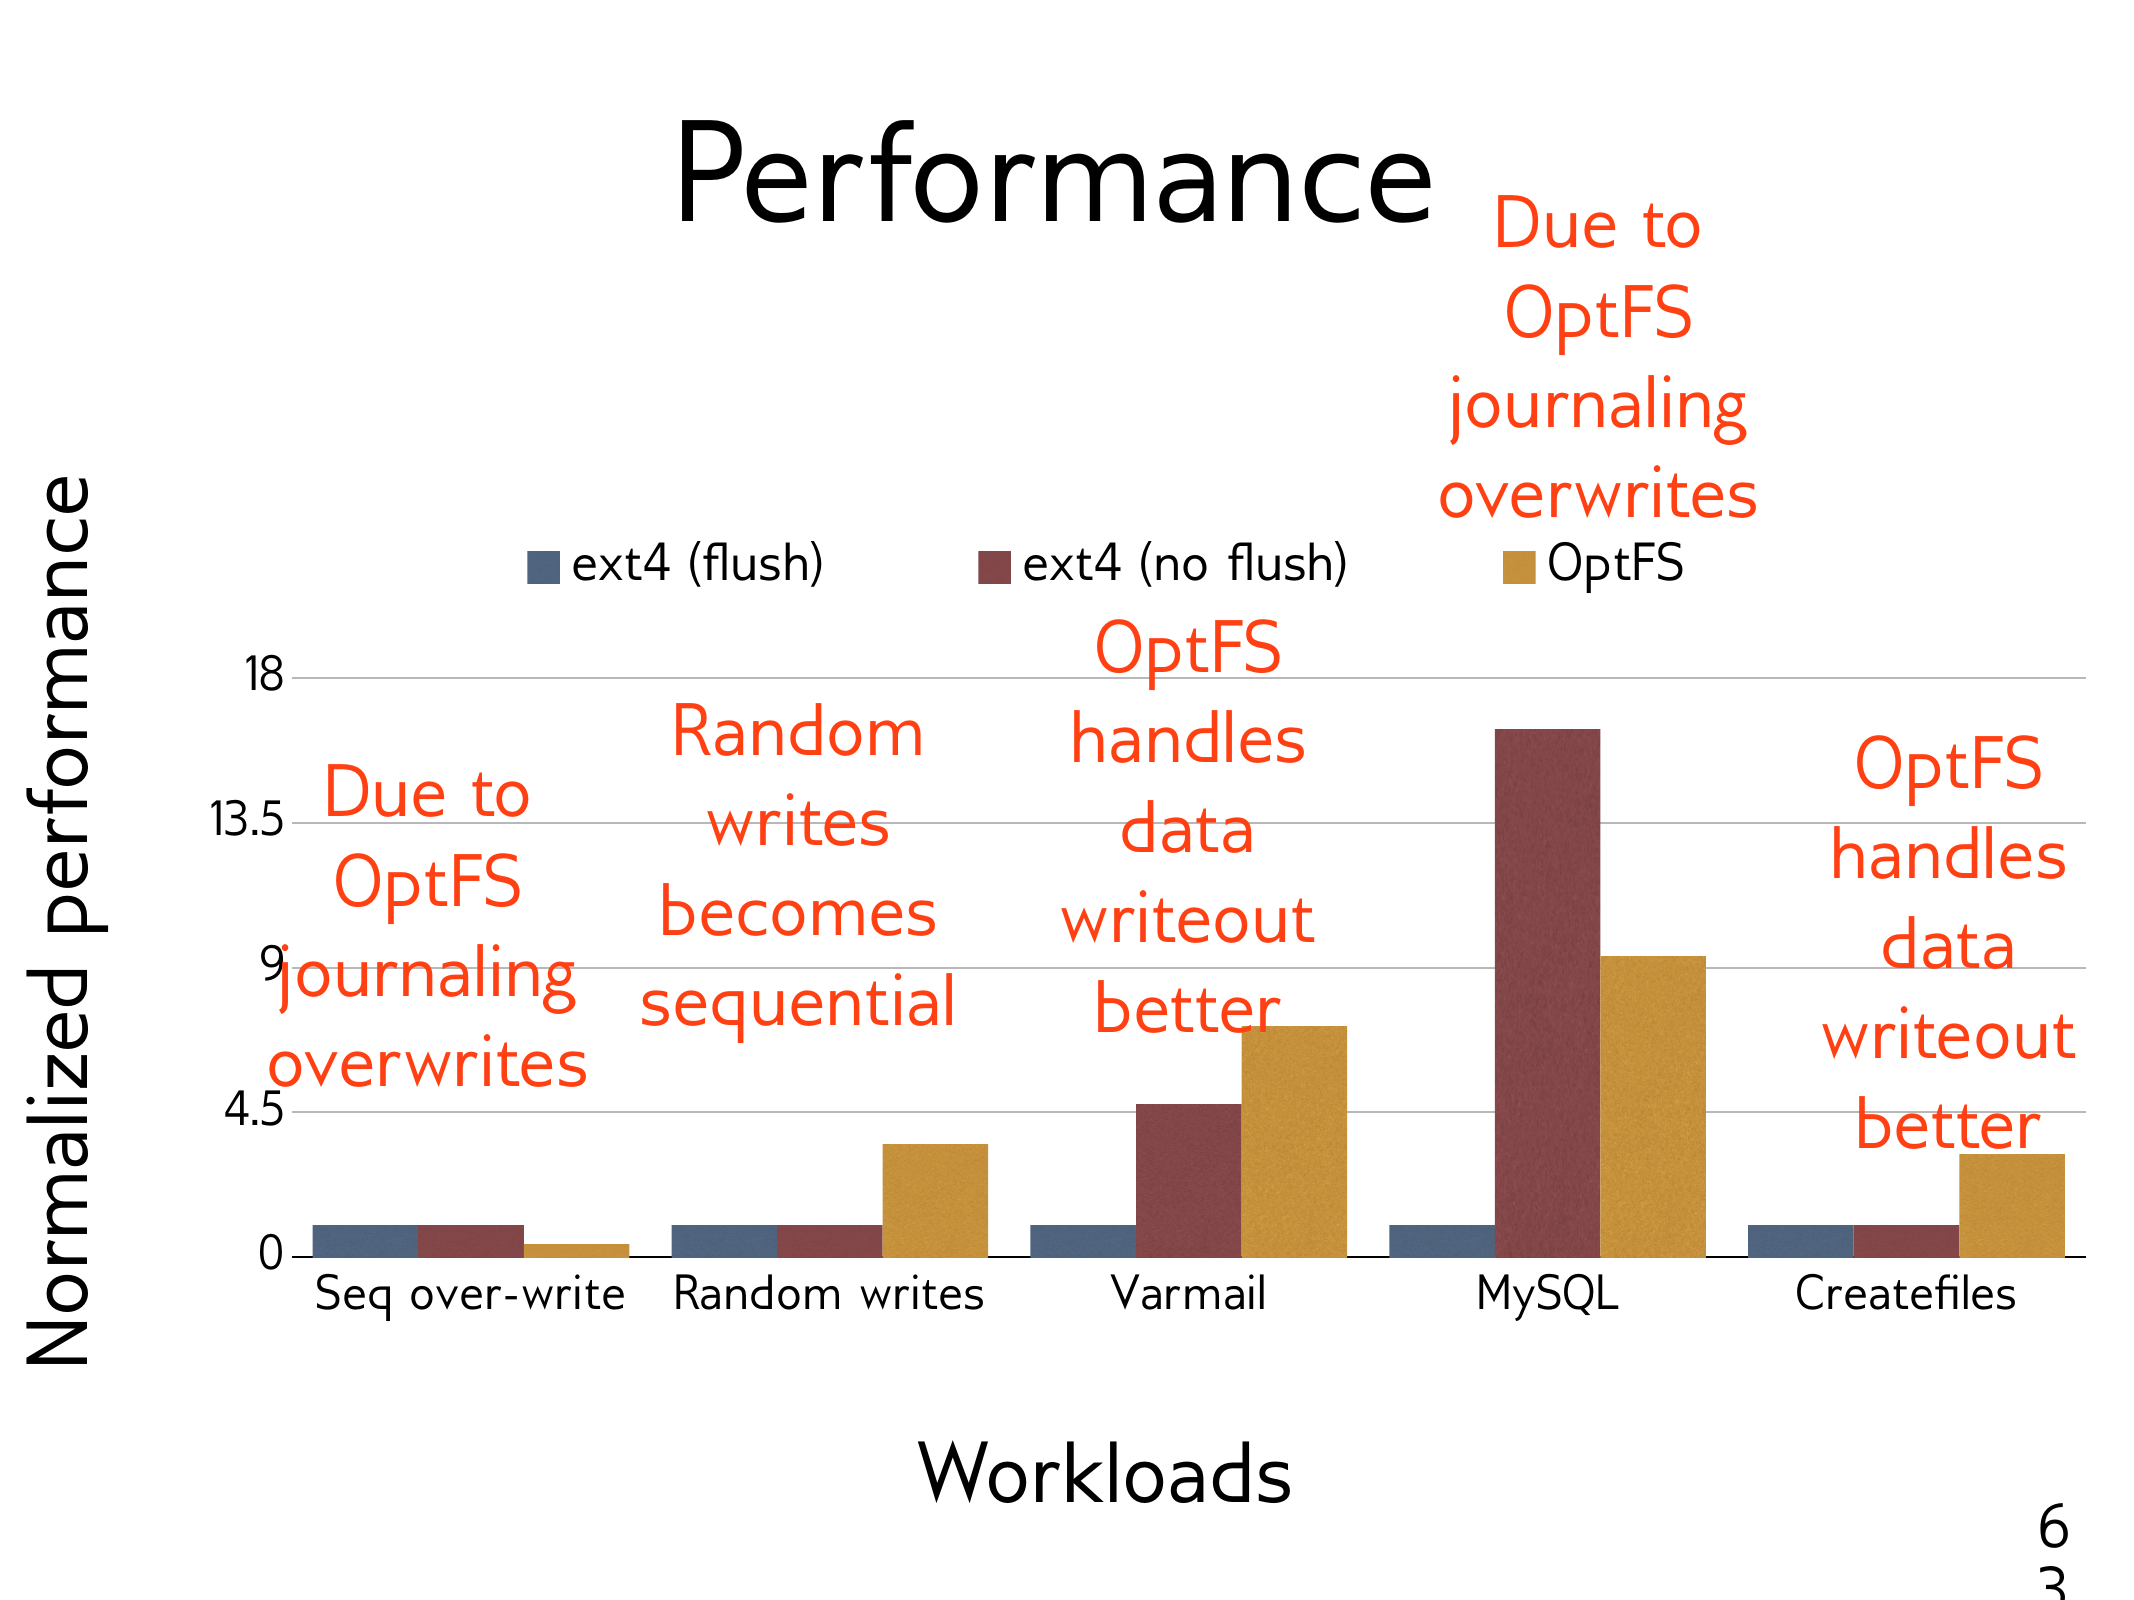

# Performance
Due to OptFS journaling overwrites

### Chart

| Category | ext4 (flush) | ext4 (no flush) | OptFS |
|---|---|---|---|
| Seq over-write | 1.0 | 1.0 | 0.41 |
| Random writes | 1.0 | 1.0 | 3.5 |
| Varmail | 1.0 | 4.74 | 7.17 |
| MySQL | 1.0 | 16.4 | 9.34 |
| Createfiles | 1.0 | 1.0 | 3.2 |
OptFS handles data writeout better
Random writes becomes sequential
Due to OptFS journaling overwrites
OptFS handles data writeout better
Normalized performance
Workloads
63